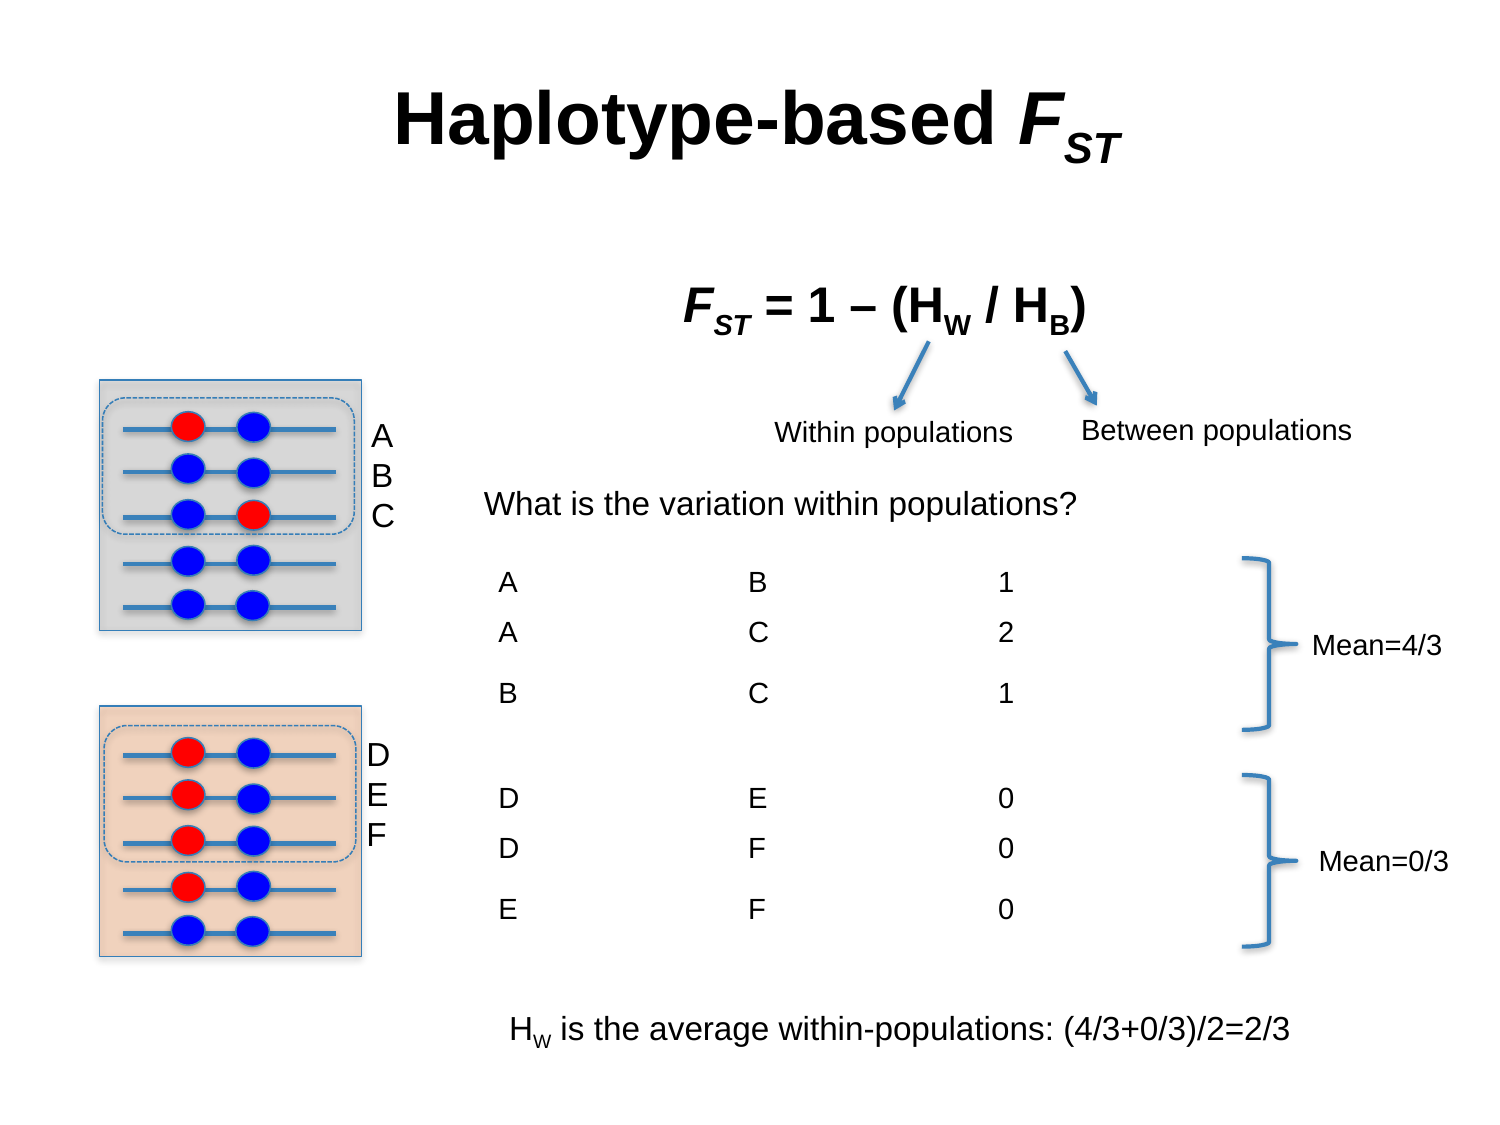

# Haplotype-based FST
FST = 1 – (HW / HB)

Between populations
Within populations
A
B
C

What is the variation within populations?

| A | B | 1 |
| --- | --- | --- |
| A | C | 2 |
| B | C | 1 |

Mean=4/3

D
E
F

| D | E | 0 |
| --- | --- | --- |
| D | F | 0 |
| E | F | 0 |

Mean=0/3

HW is the average within-populations: (4/3+0/3)/2=2/3